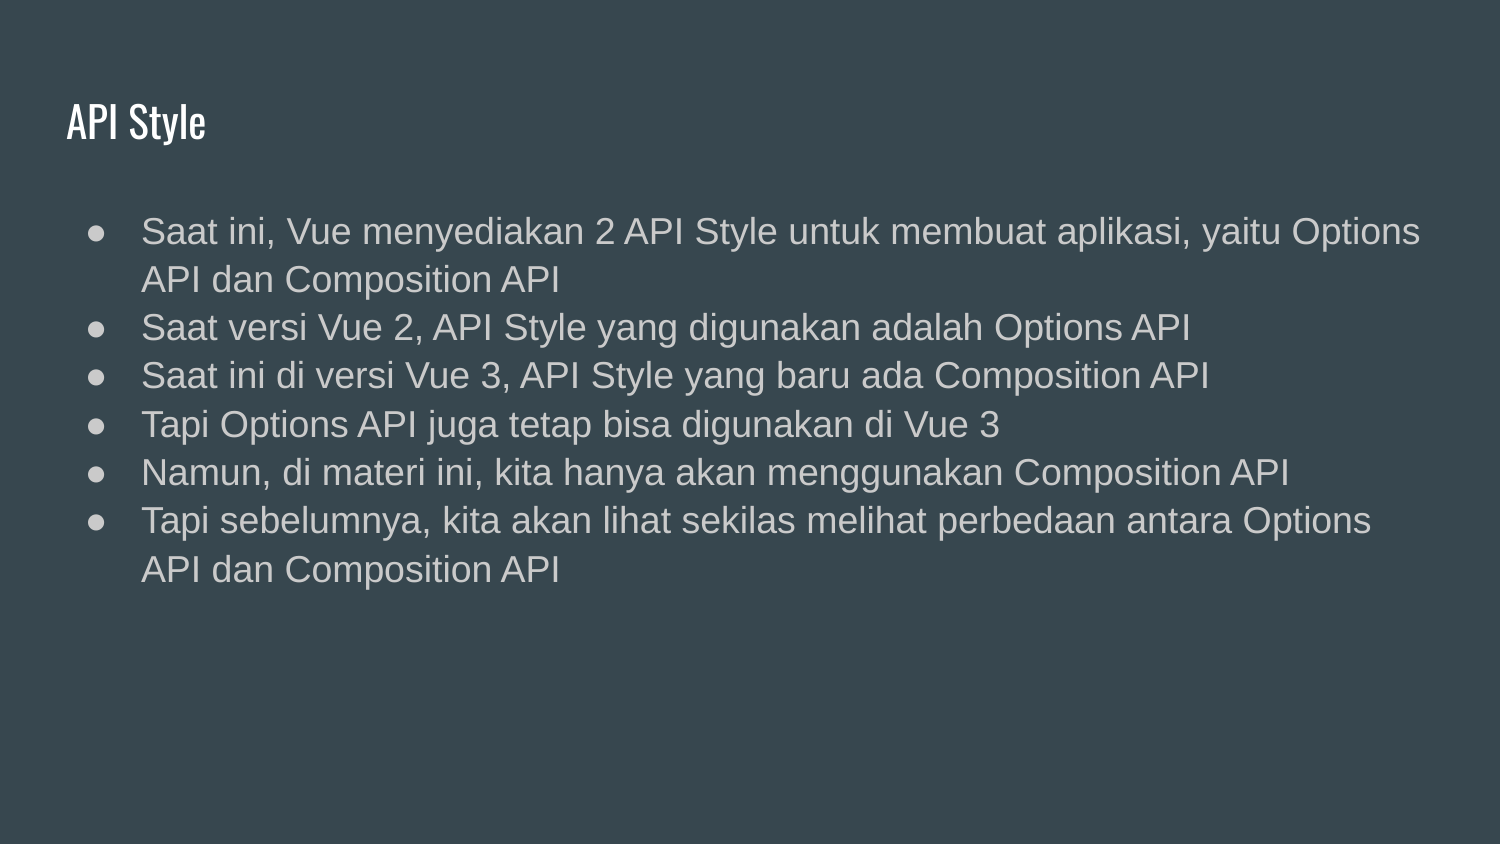

# API Style
Saat ini, Vue menyediakan 2 API Style untuk membuat aplikasi, yaitu Options API dan Composition API
Saat versi Vue 2, API Style yang digunakan adalah Options API
Saat ini di versi Vue 3, API Style yang baru ada Composition API
Tapi Options API juga tetap bisa digunakan di Vue 3
Namun, di materi ini, kita hanya akan menggunakan Composition API
Tapi sebelumnya, kita akan lihat sekilas melihat perbedaan antara Options API dan Composition API